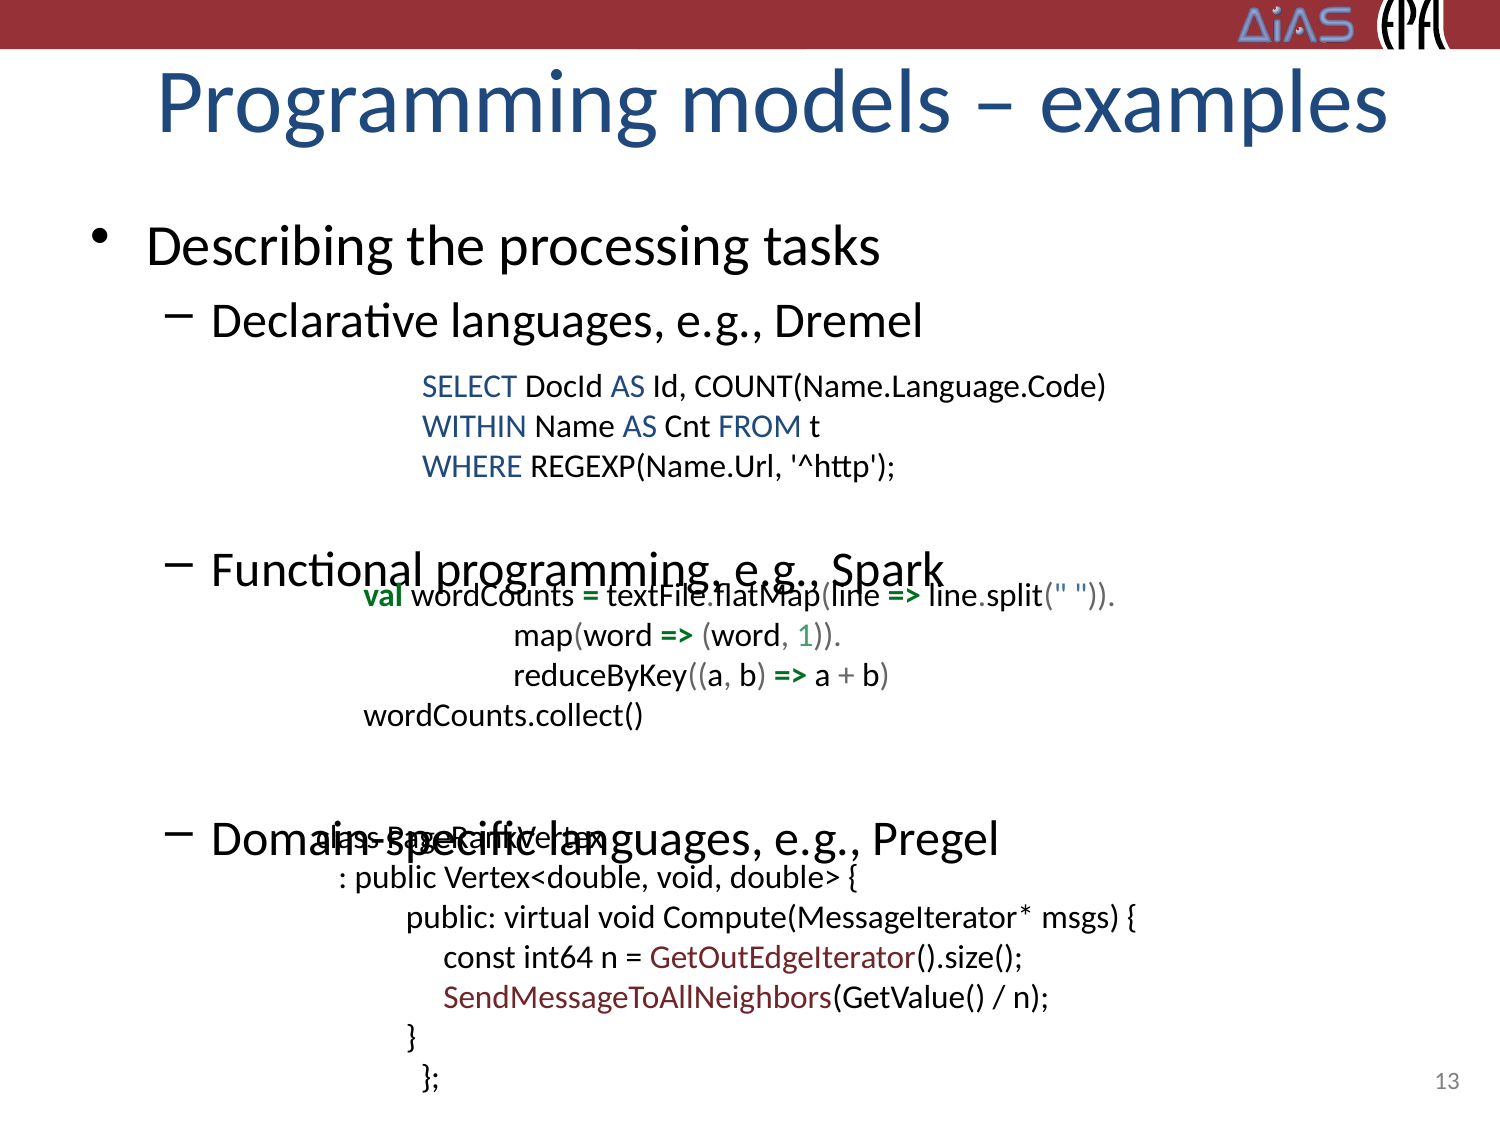

Programming models – examples
Describing the processing tasks
Declarative languages, e.g., Dremel

Functional programming, e.g., Spark

Domain-specific languages, e.g., Pregel
SELECT DocId AS Id, COUNT(Name.Language.Code)
WITHIN Name AS Cnt FROM t
WHERE REGEXP(Name.Url, '^http');

val wordCounts = textFile.flatMap(line => line.split(" ")).
	map(word => (word, 1)).
	reduceByKey((a, b) => a + b)
wordCounts.collect()
class PageRankVertex
   : public Vertex<double, void, double> {
  public: virtual void Compute(MessageIterator* msgs) {
       const int64 n = GetOutEdgeIterator().size();
       SendMessageToAllNeighbors(GetValue() / n);
  }
    };
13